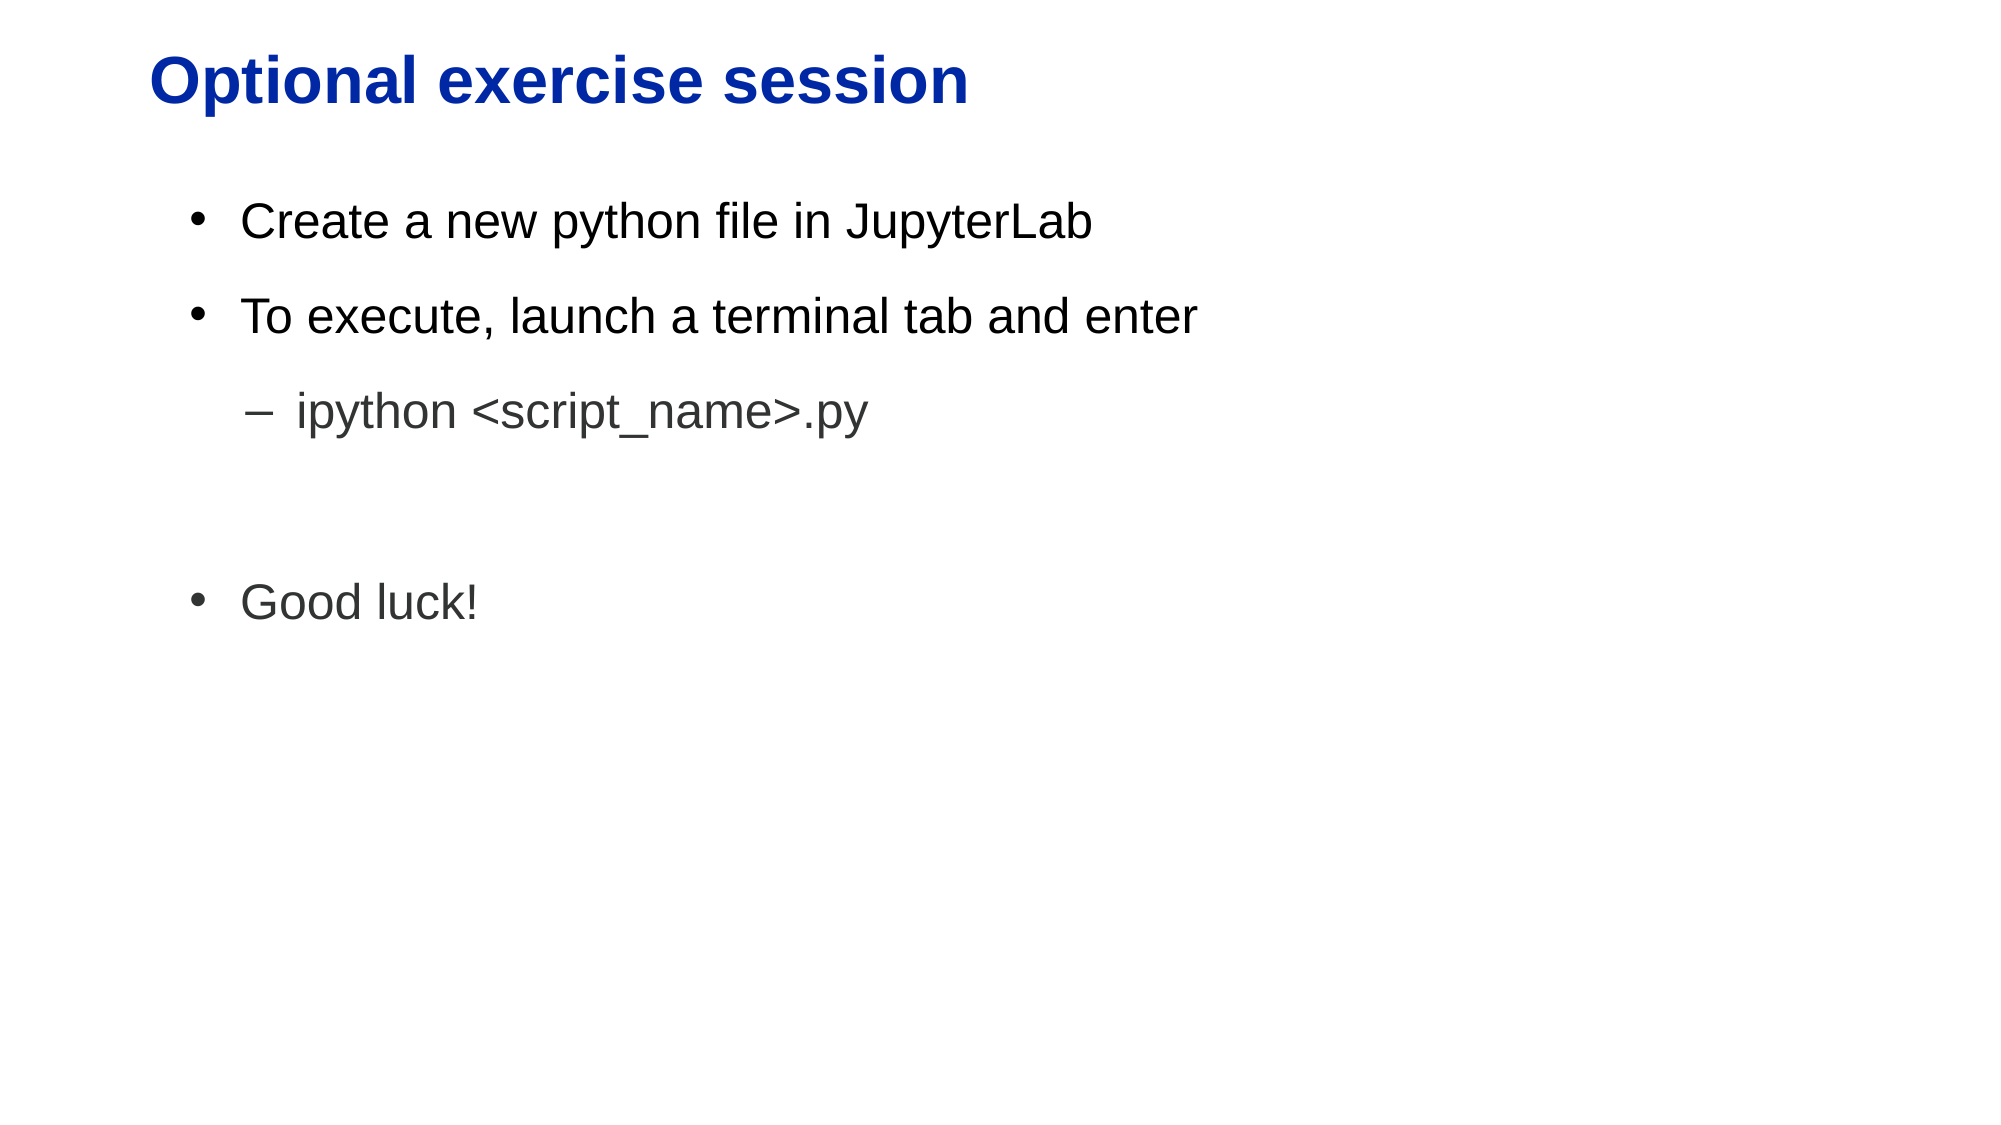

# Optional exercise session
Create a new python file in JupyterLab
To execute, launch a terminal tab and enter
ipython <script_name>.py

Good luck!